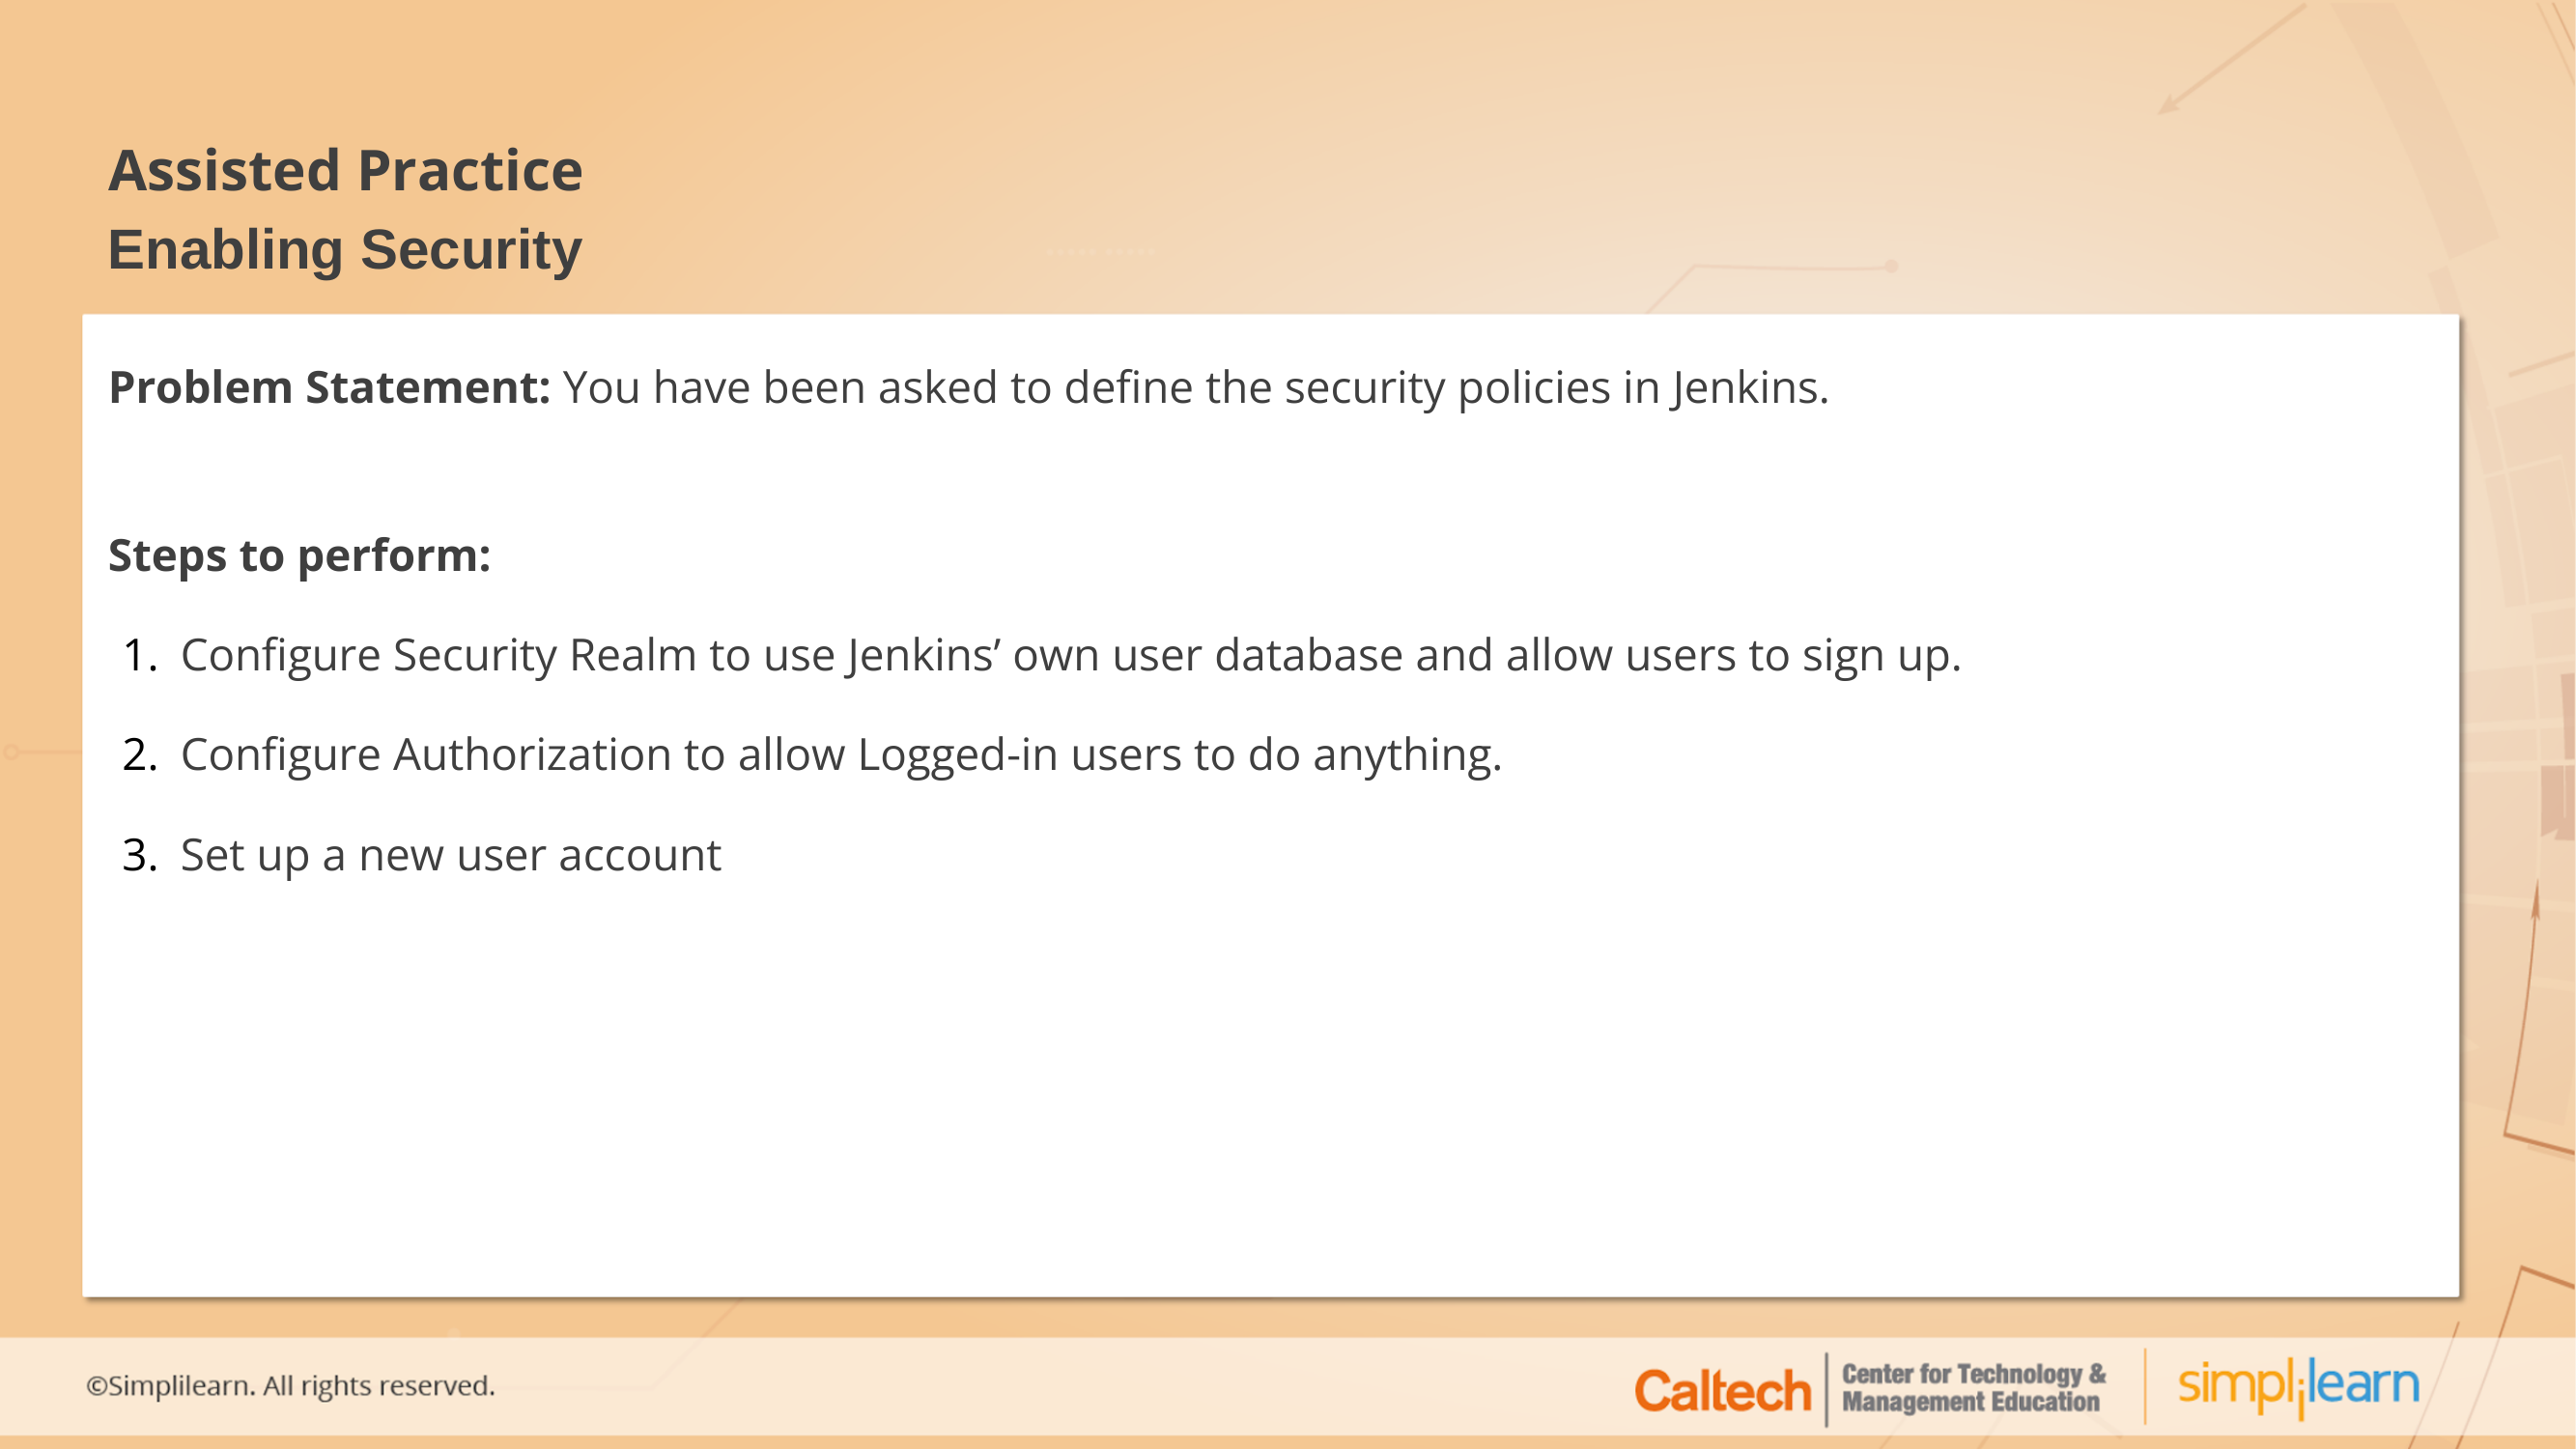

# Enabling Security
Problem Statement: You have been asked to define the security policies in Jenkins.

Steps to perform:
Configure Security Realm to use Jenkins’ own user database and allow users to sign up.
Configure Authorization to allow Logged-in users to do anything.
Set up a new user account